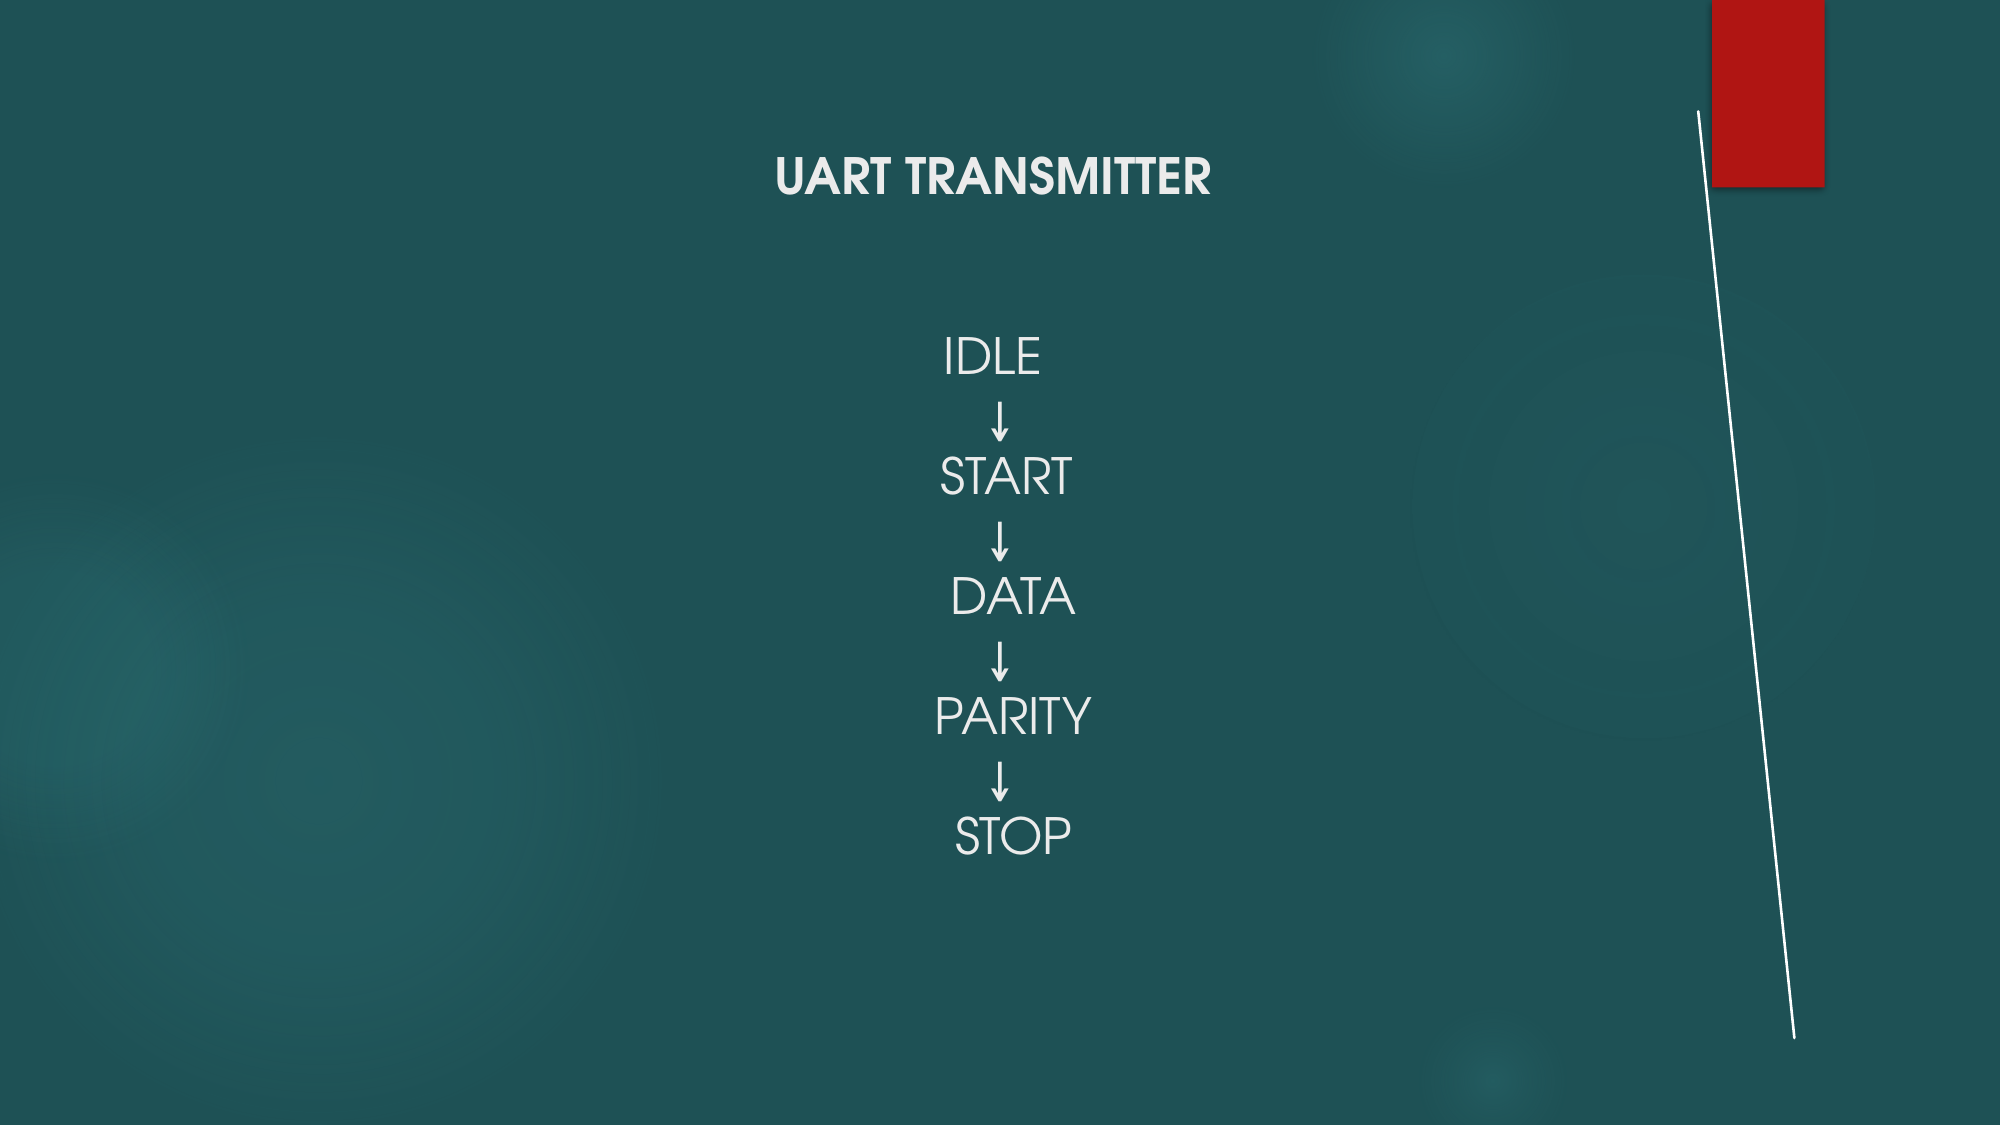

# UART TRANSMITTER IDLE ↓ START ↓ DATA ↓ PARITY ↓ STOP